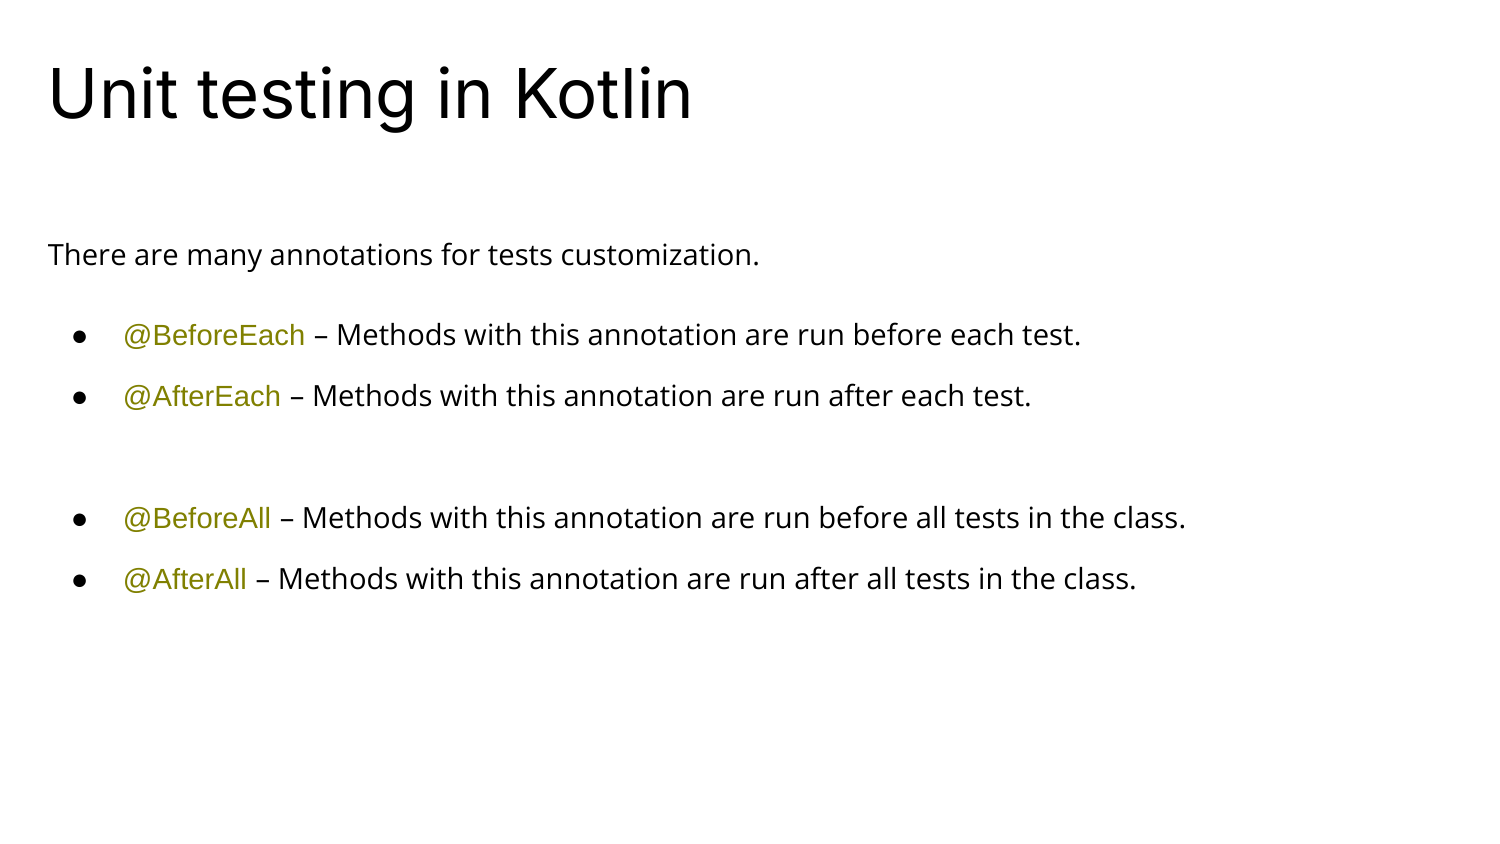

# Unit testing in Kotlin
There are many annotations for tests customization.

@BeforeEach – Methods with this annotation are run before each test.
@AfterEach – Methods with this annotation are run after each test.

@BeforeAll – Methods with this annotation are run before all tests in the class.
@AfterAll – Methods with this annotation are run after all tests in the class.